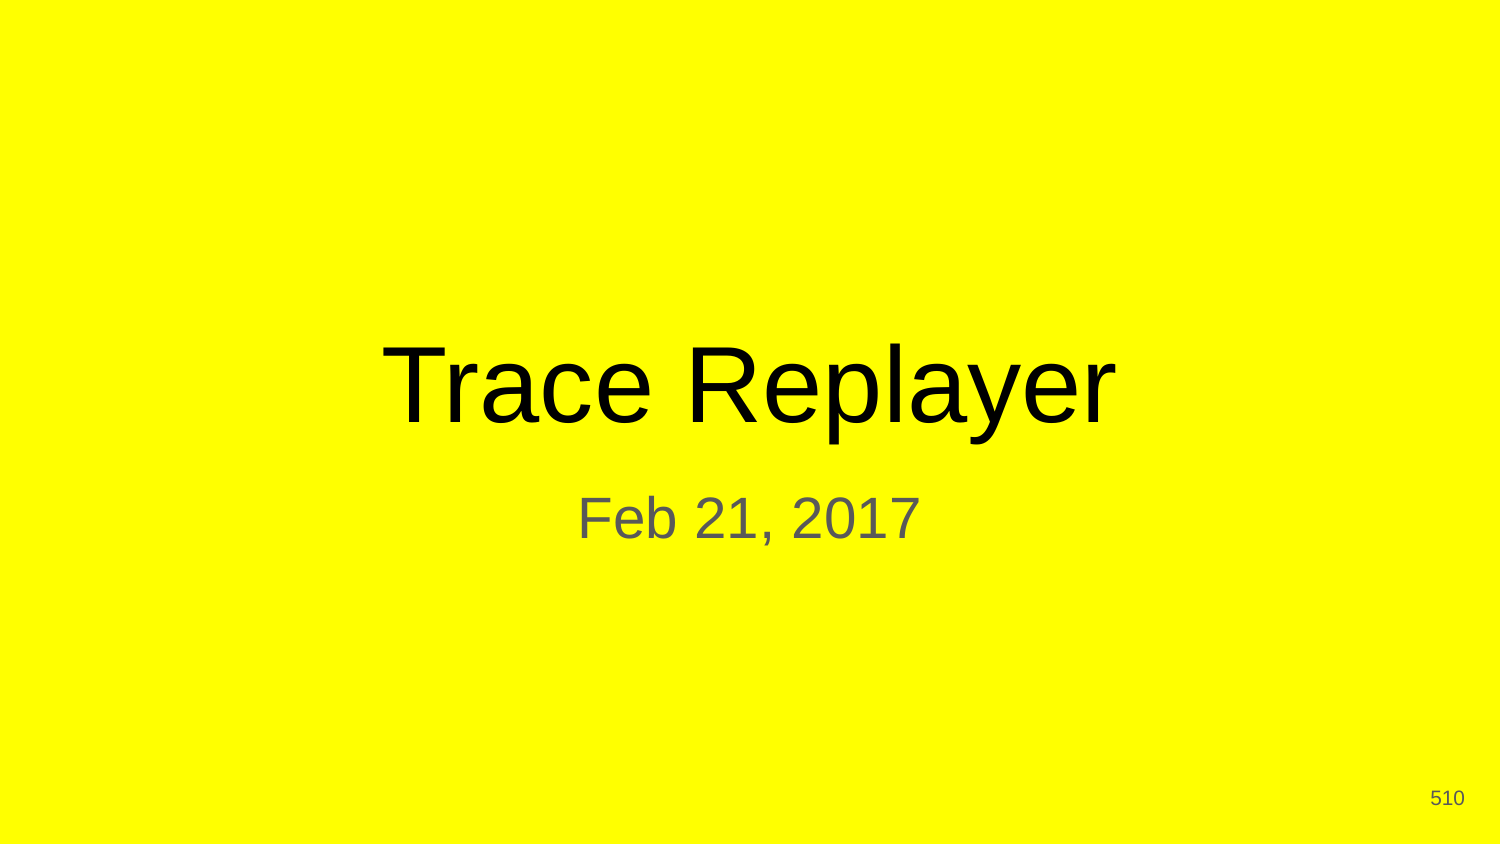

# Trace Replayer
Feb 21, 2017
510